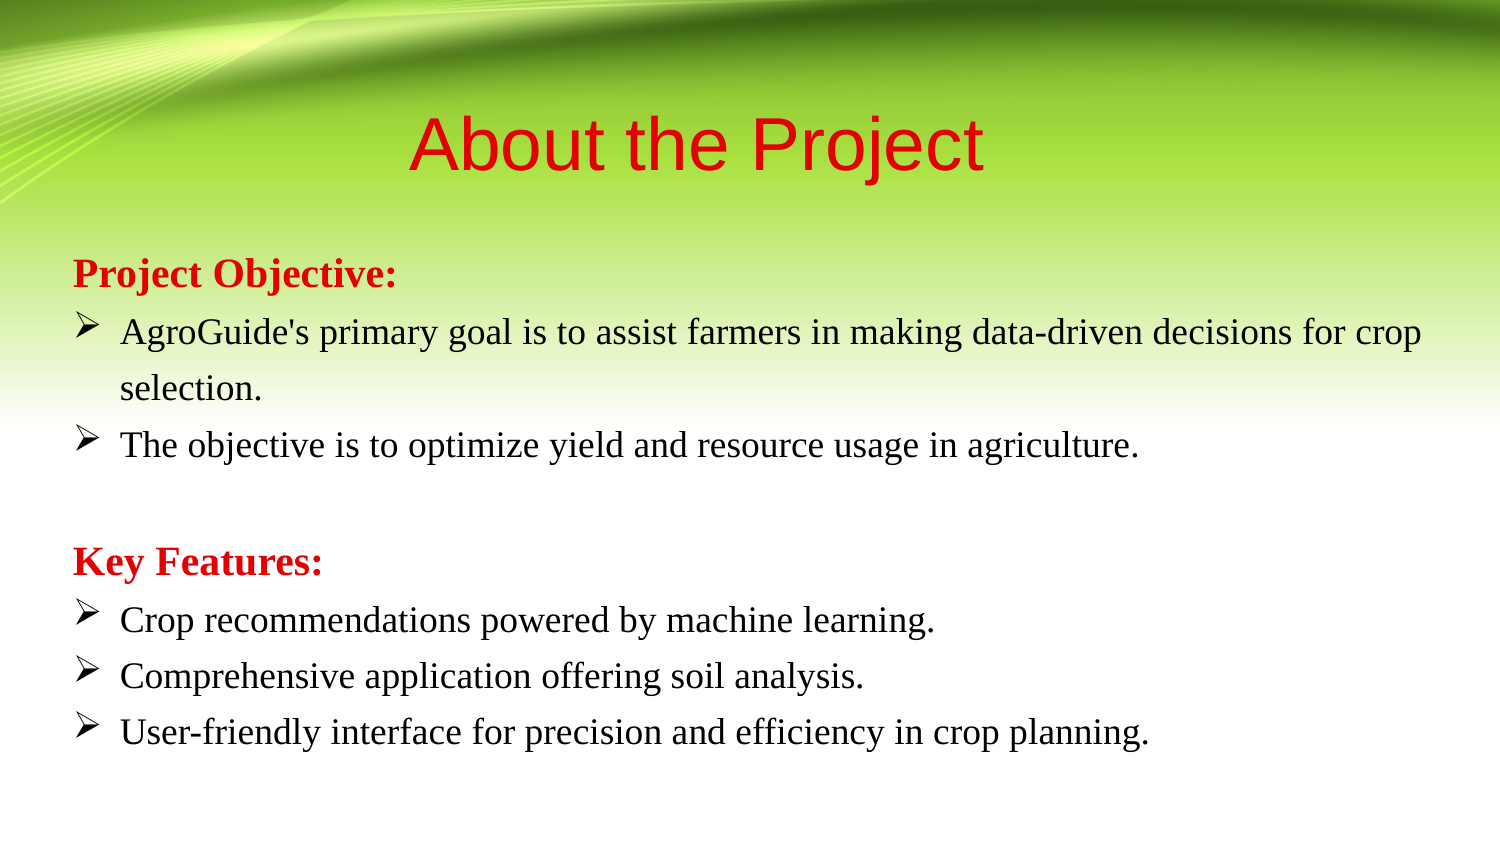

# About the Project
Project Objective:
AgroGuide's primary goal is to assist farmers in making data-driven decisions for crop selection.
The objective is to optimize yield and resource usage in agriculture.

Key Features:
Crop recommendations powered by machine learning.
Comprehensive application offering soil analysis.
User-friendly interface for precision and efficiency in crop planning.